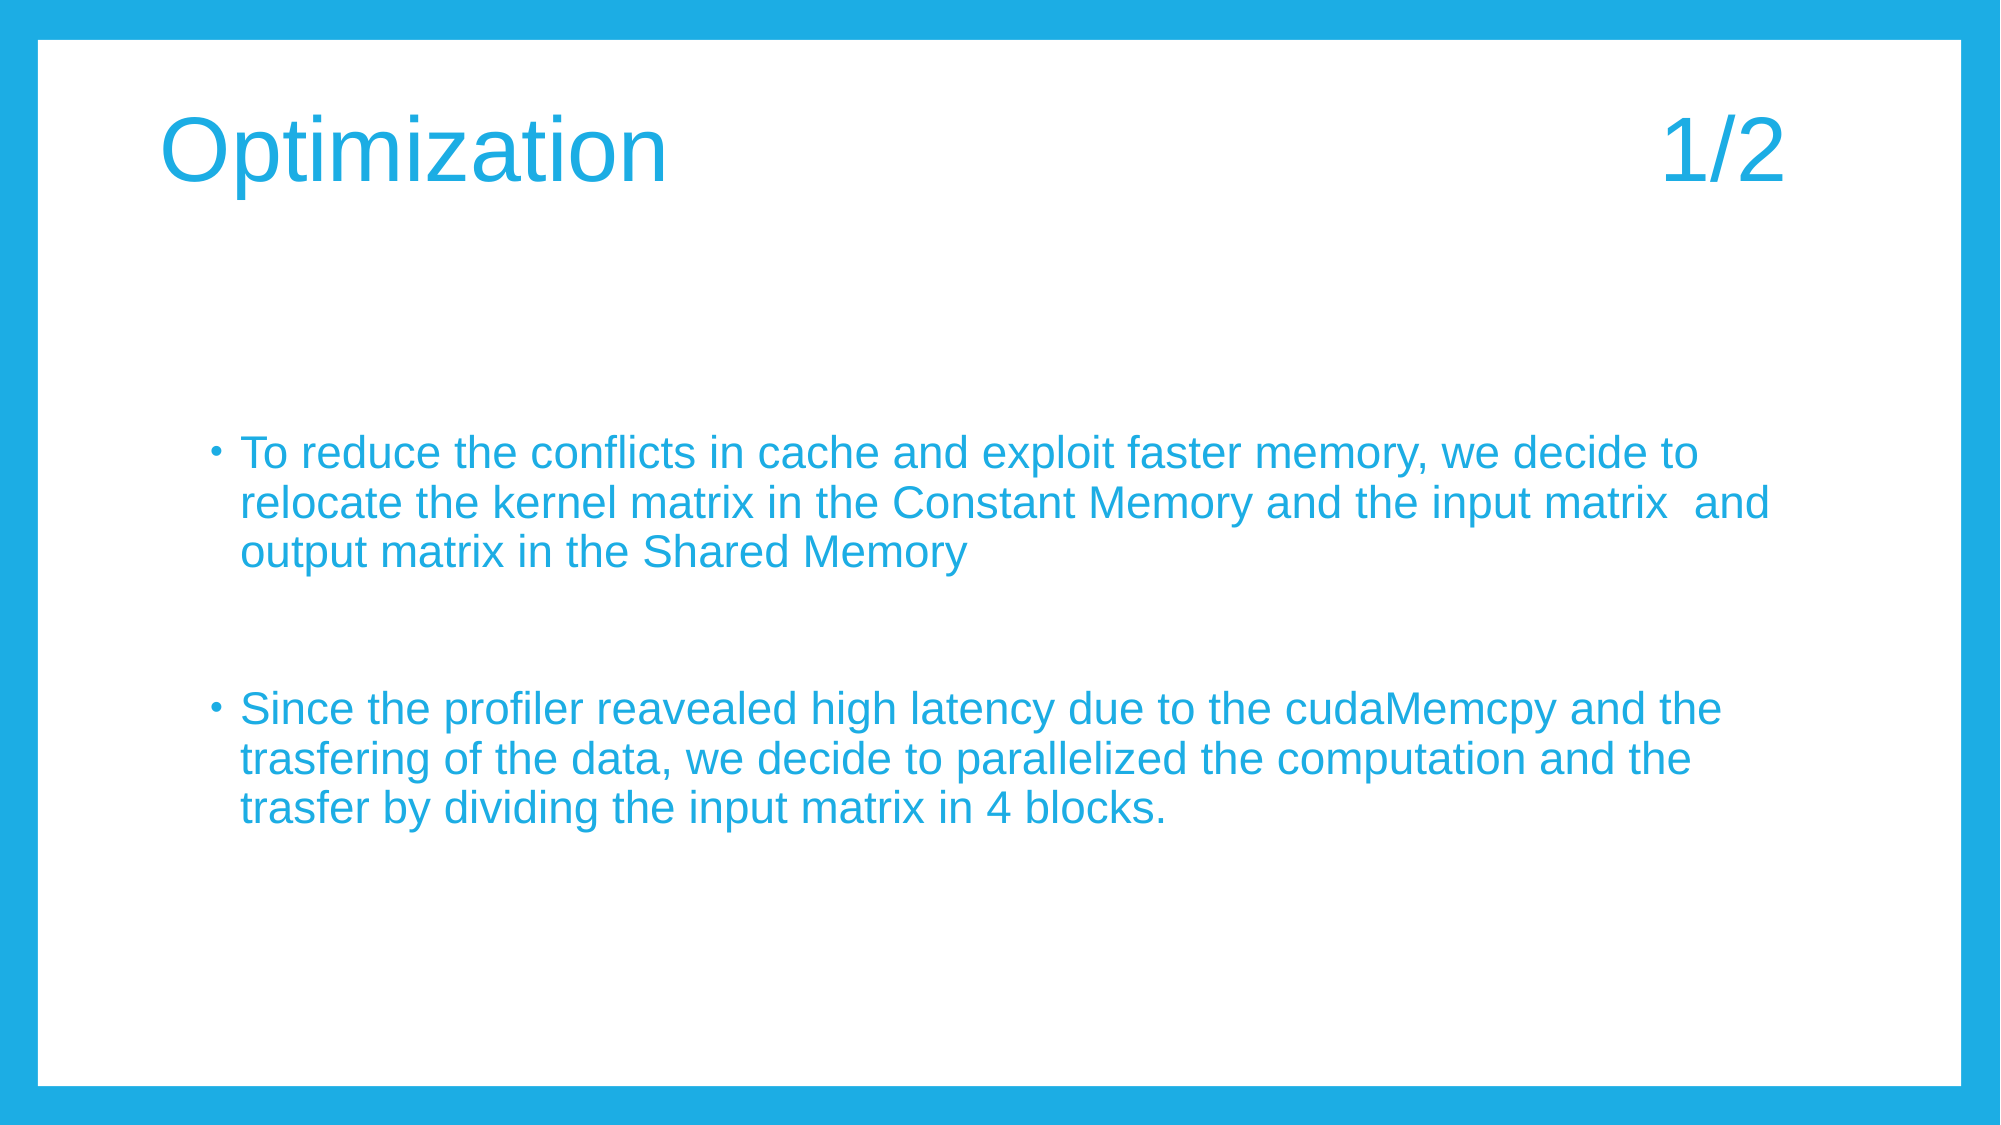

# Optimization							1/2

To reduce the conflicts in cache and exploit faster memory, we decide to relocate the kernel matrix in the Constant Memory and the input matrix  and output matrix in the Shared Memory

Since the profiler reavealed high latency due to the cudaMemcpy and the trasfering of the data, we decide to parallelized the computation and the trasfer by dividing the input matrix in 4 blocks.